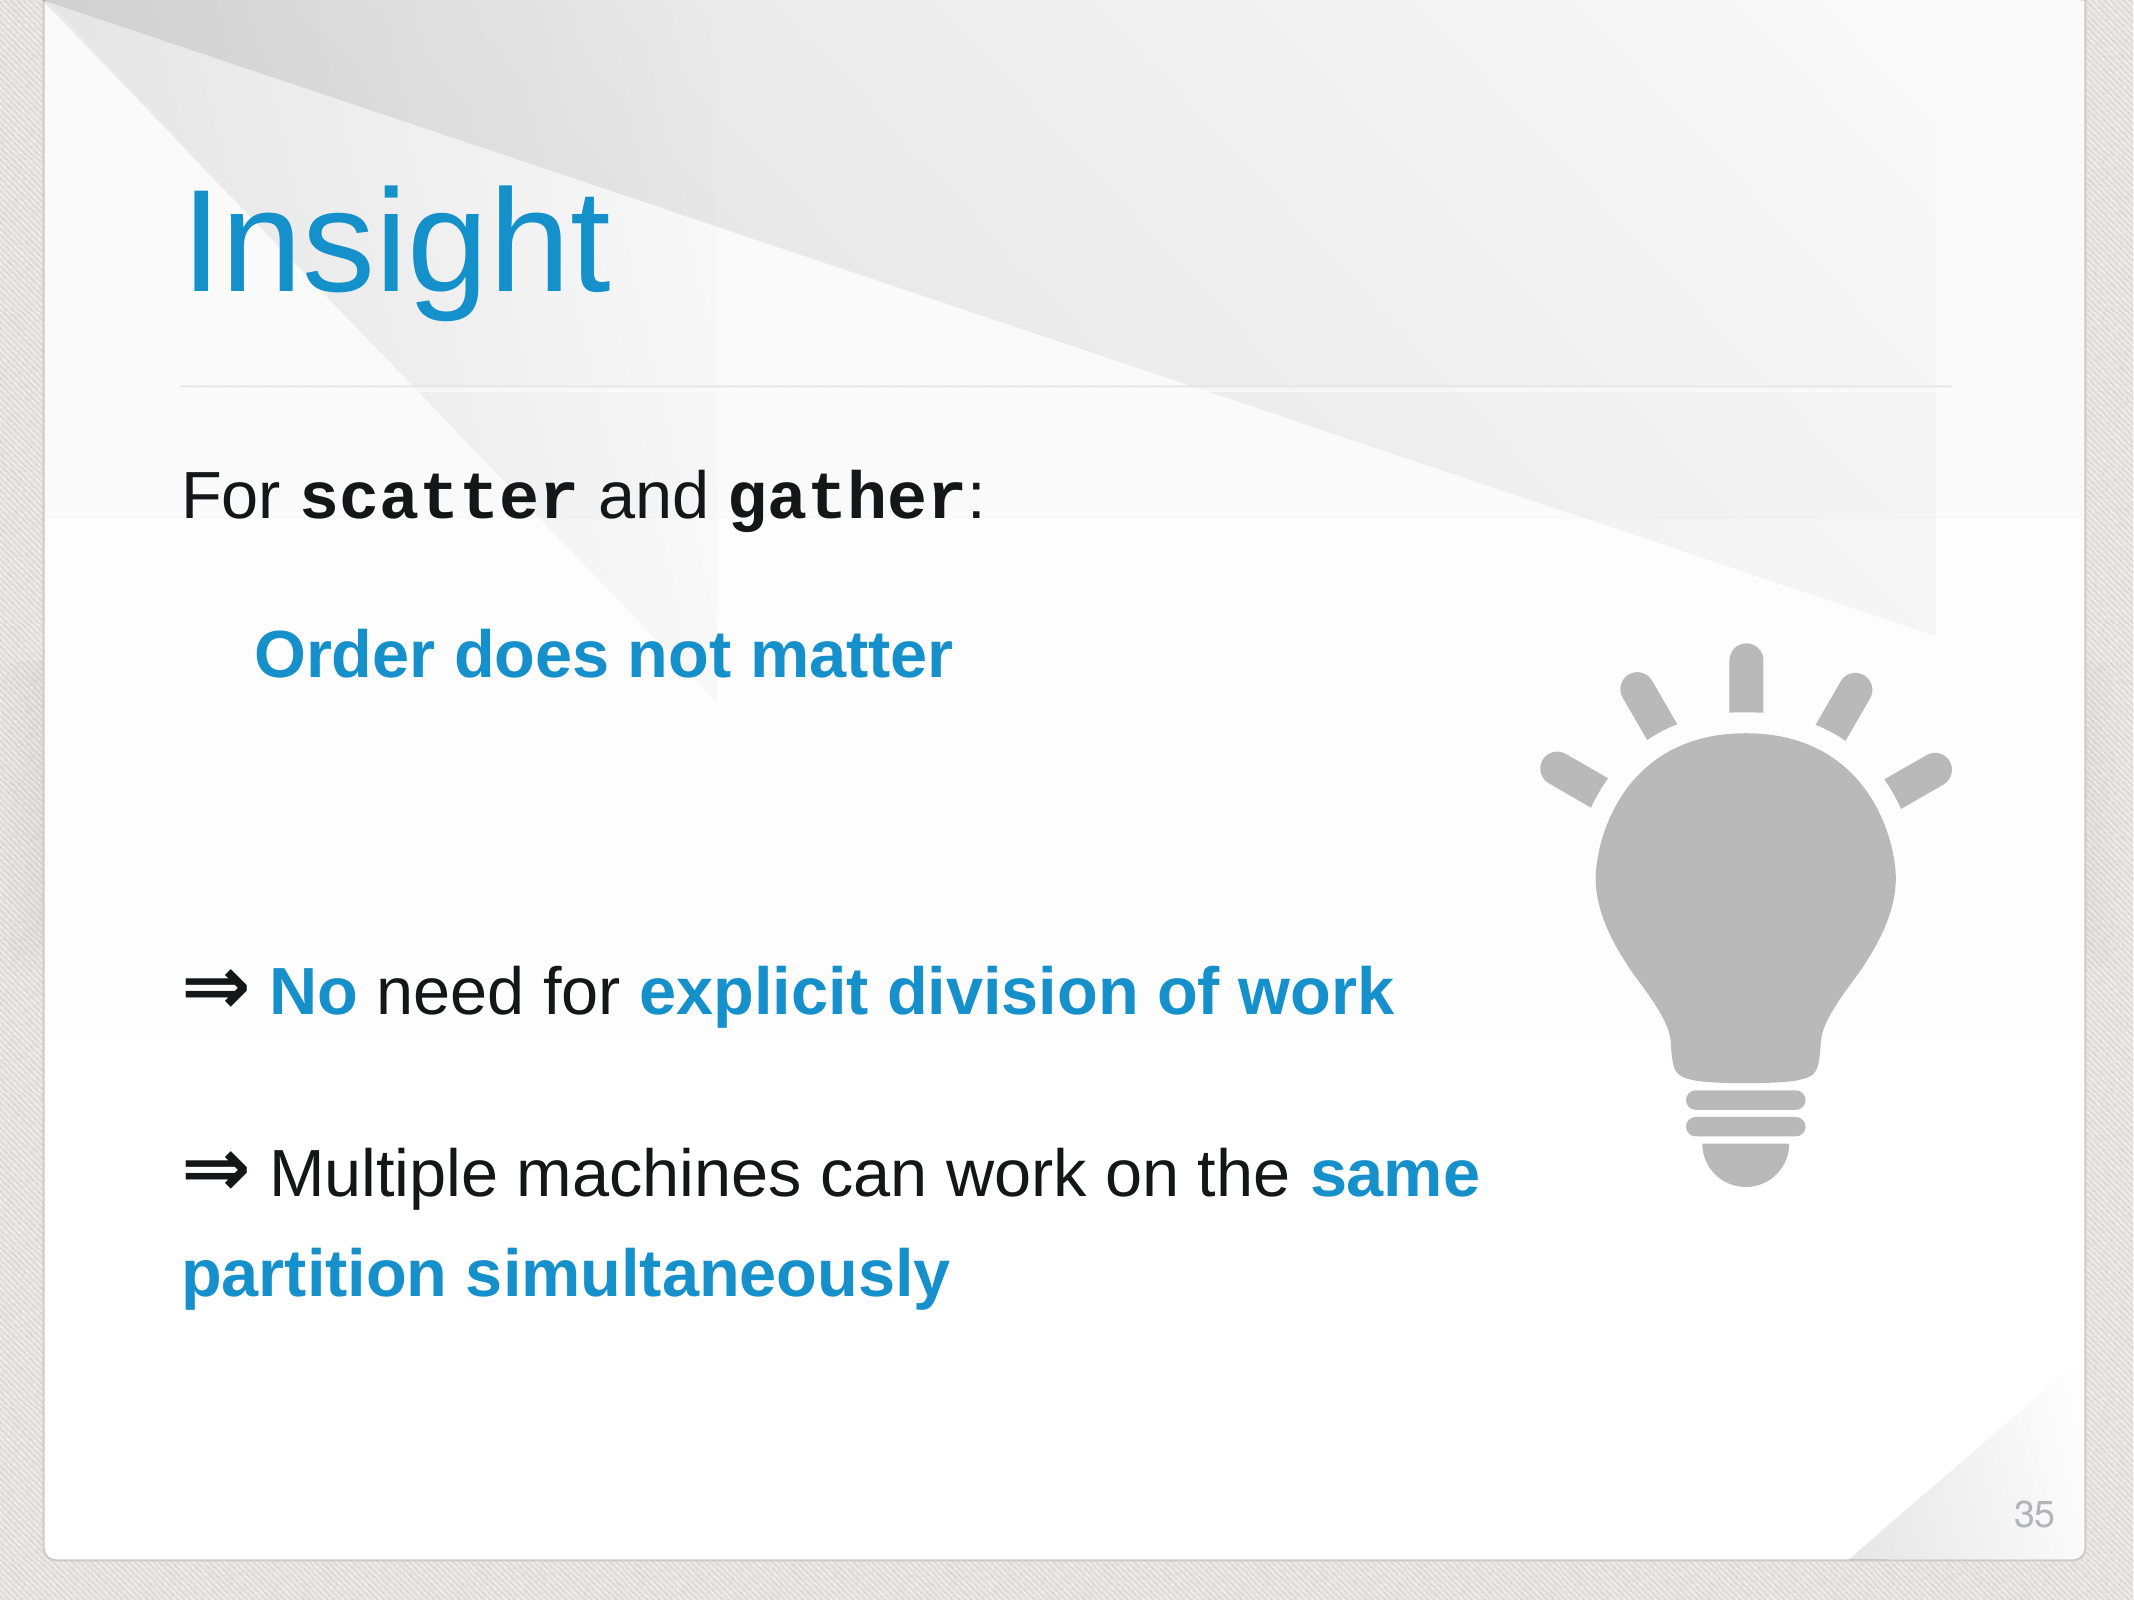

# Insight
For scatter and gather:
Order does not matter

⇒ No need for explicit division of work
⇒ Multiple machines can work on the same partition simultaneously

35